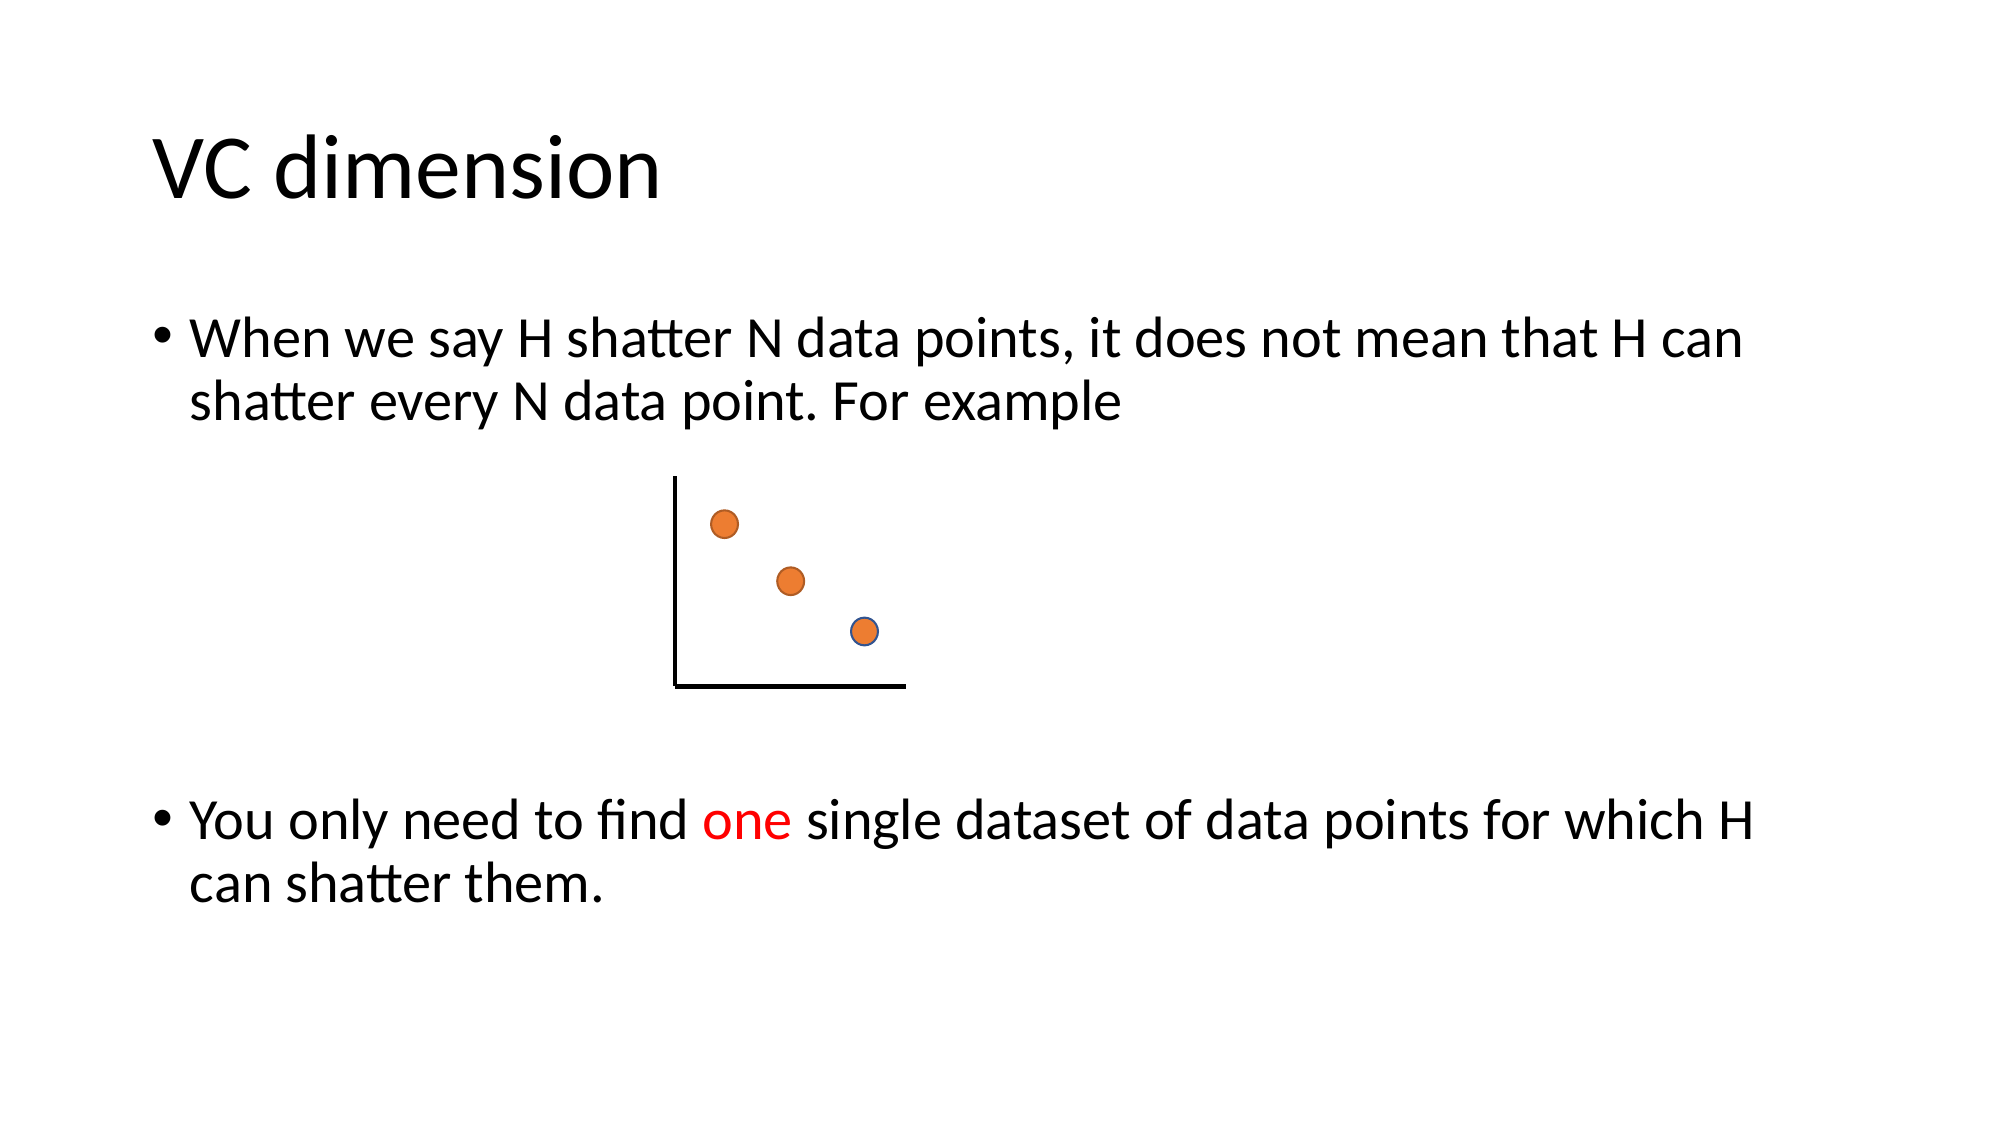

# VC dimension
When we say H shatter N data points, it does not mean that H can shatter every N data point. For example

You only need to find one single dataset of data points for which H can shatter them.